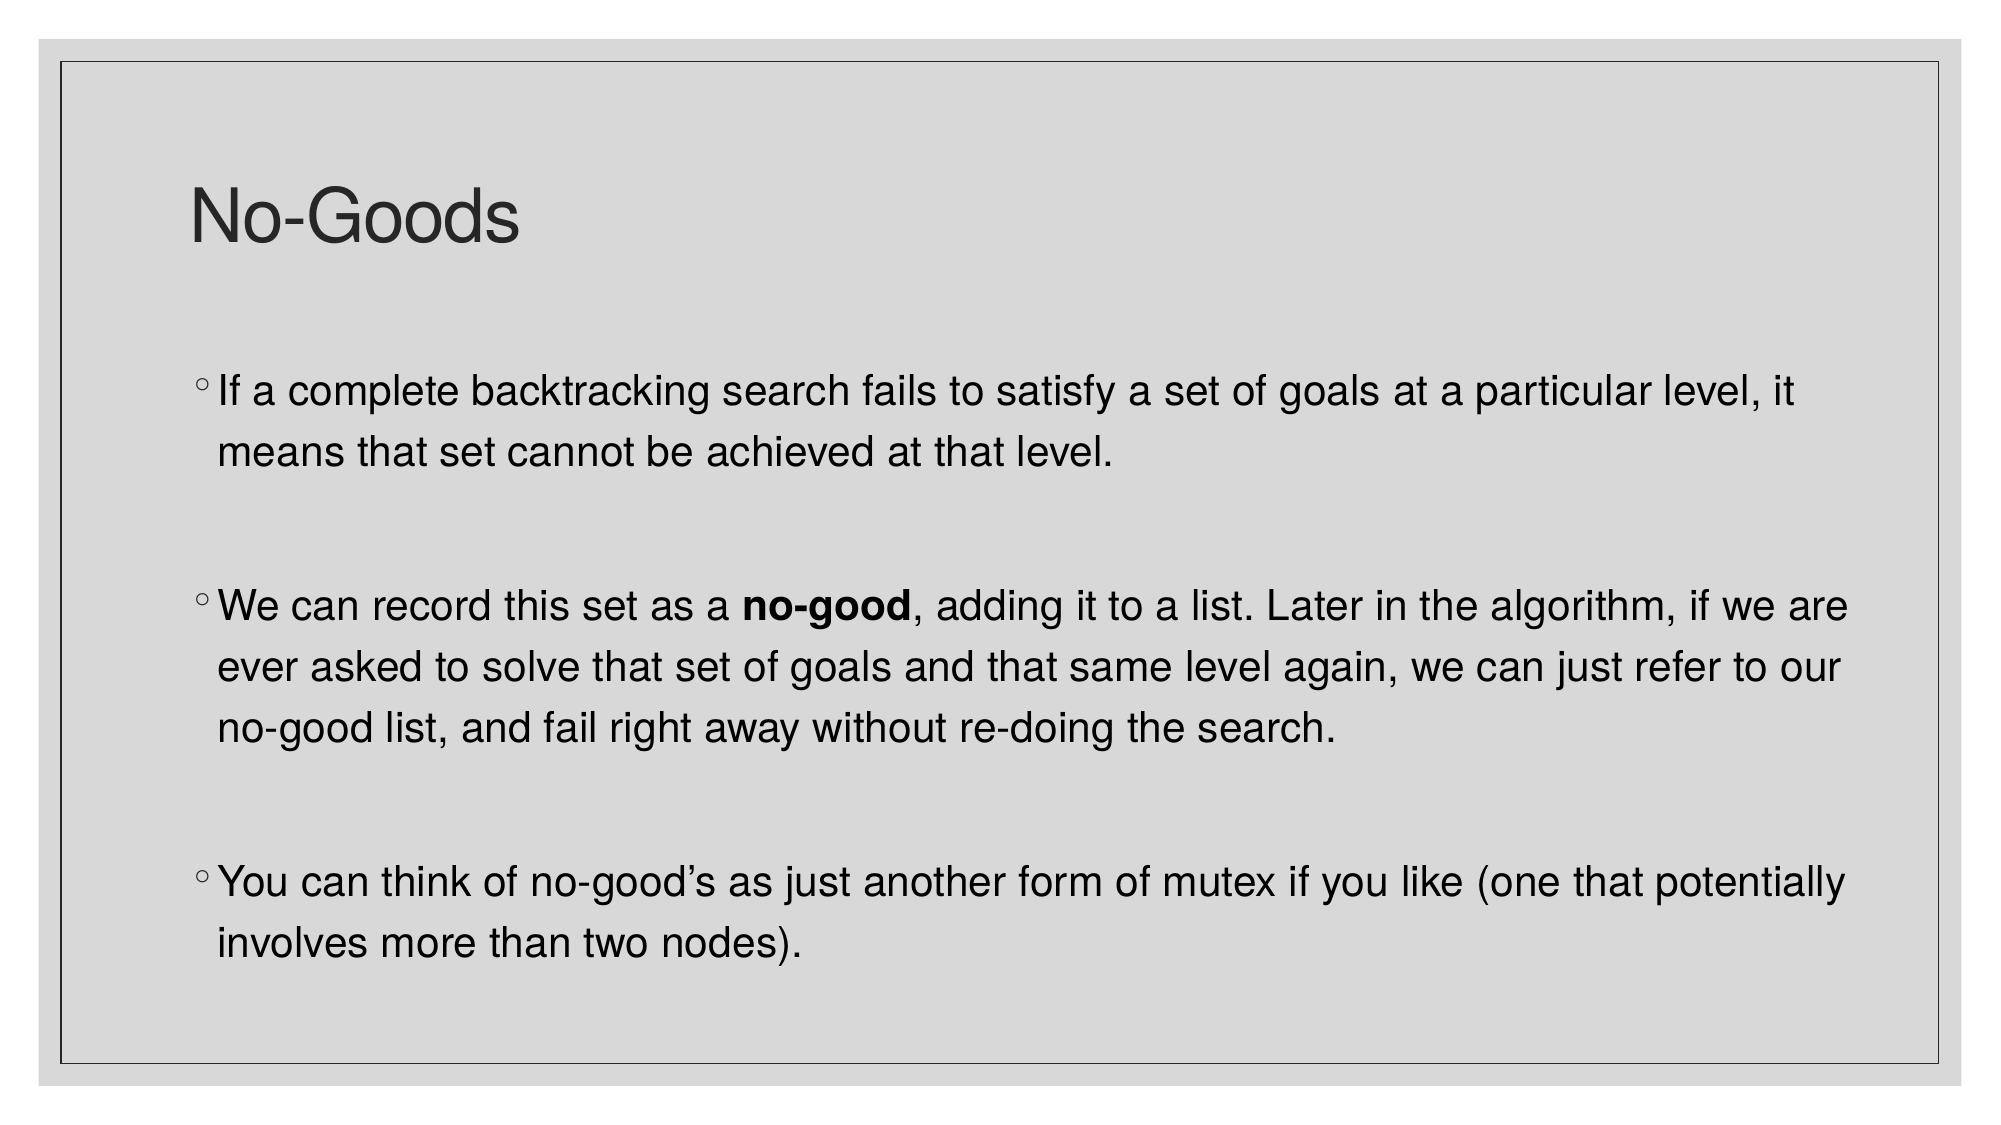

# No-Goods
If a complete backtracking search fails to satisfy a set of goals at a particular level, it means that set cannot be achieved at that level.

We can record this set as a no-good, adding it to a list. Later in the algorithm, if we are ever asked to solve that set of goals and that same level again, we can just refer to our no-good list, and fail right away without re-doing the search.

You can think of no-good’s as just another form of mutex if you like (one that potentially involves more than two nodes).